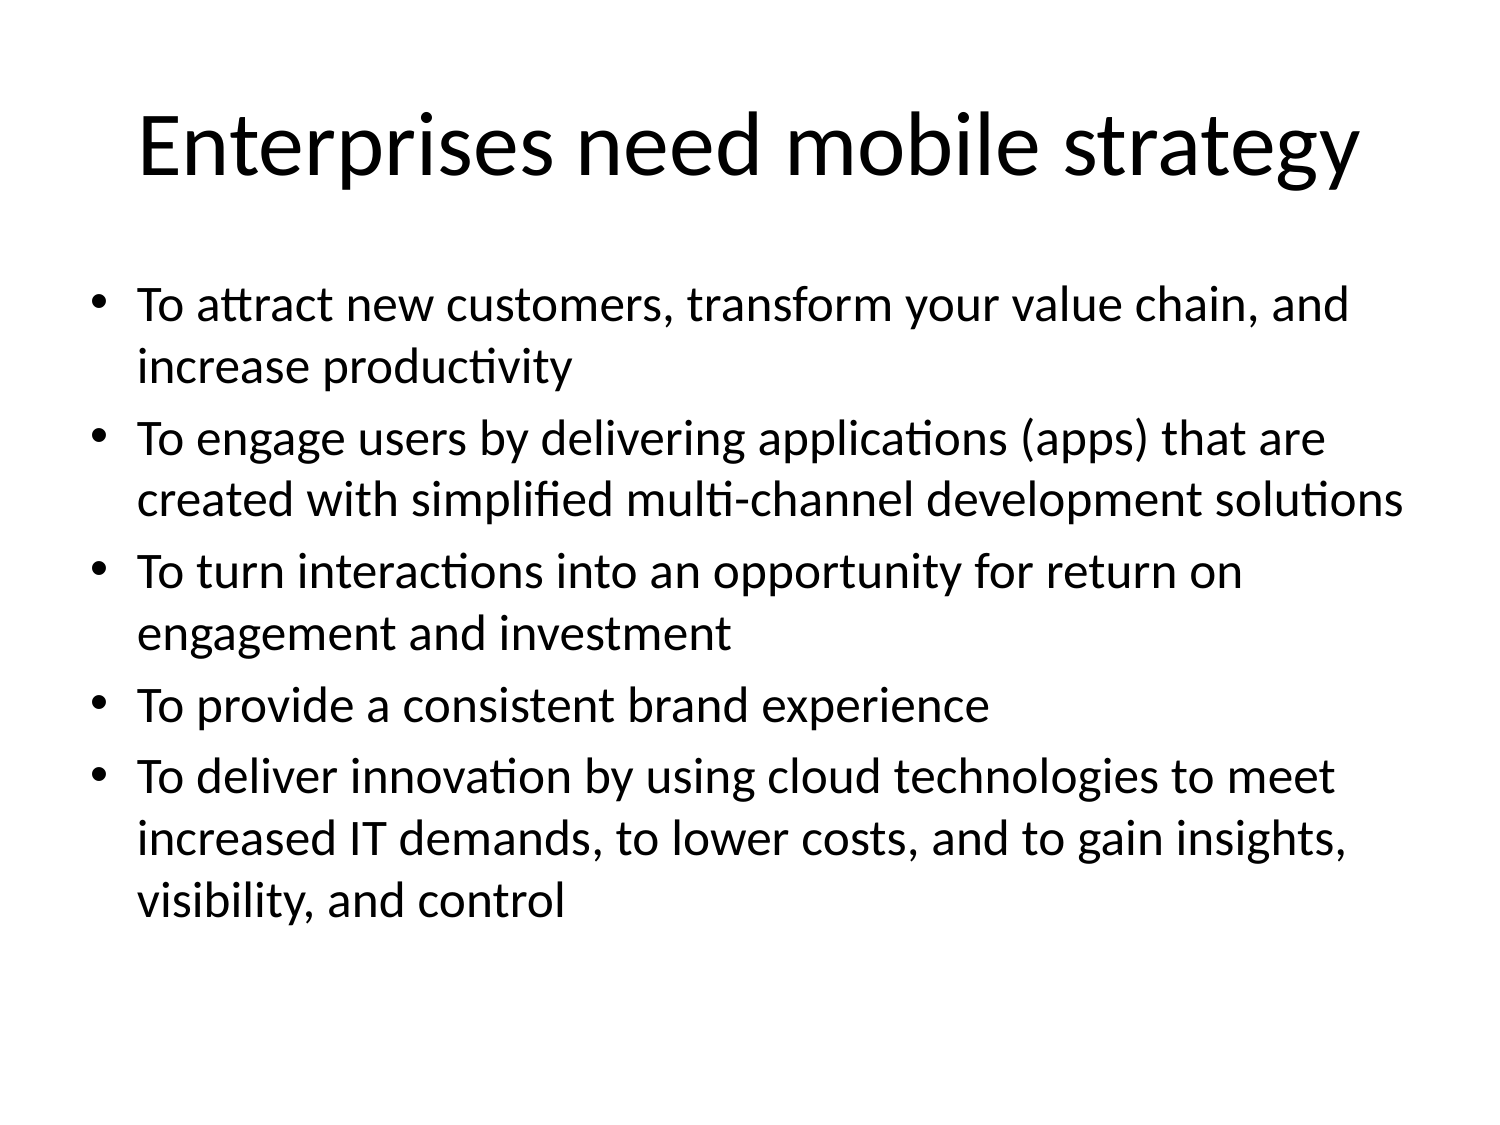

# Enterprises need mobile strategy
To attract new customers, transform your value chain, and increase productivity
To engage users by delivering applications (apps) that are created with simplified multi-channel development solutions
To turn interactions into an opportunity for return on engagement and investment
To provide a consistent brand experience
To deliver innovation by using cloud technologies to meet increased IT demands, to lower costs, and to gain insights, visibility, and control